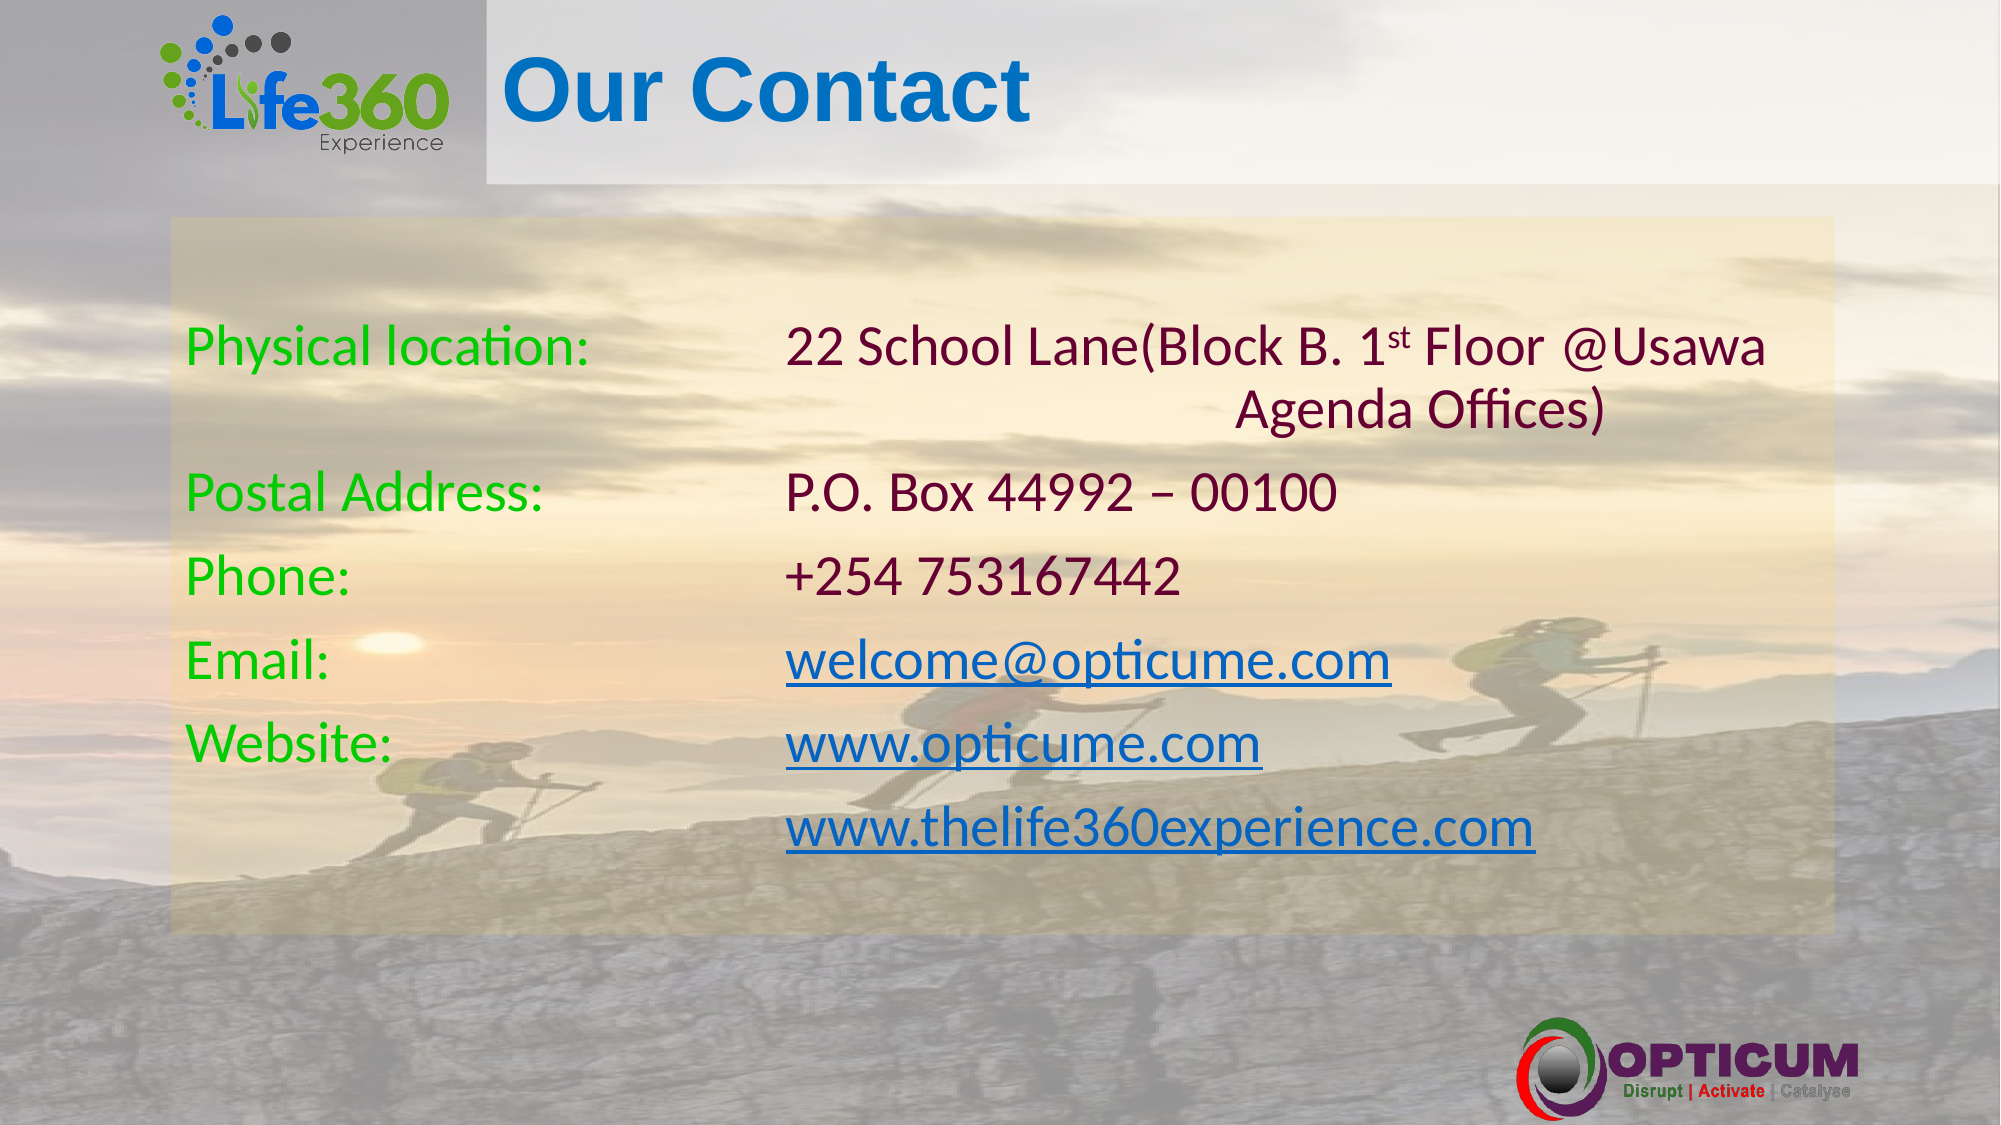

# Our Contact

Physical location: 		22 School Lane(Block B. 1st Floor @Usawa 							Agenda Offices)
Postal Address: 		P.O. Box 44992 – 00100
Phone: 			+254 753167442
Email: 			welcome@opticume.com
Website: 			www.opticume.com
				www.thelife360experience.com